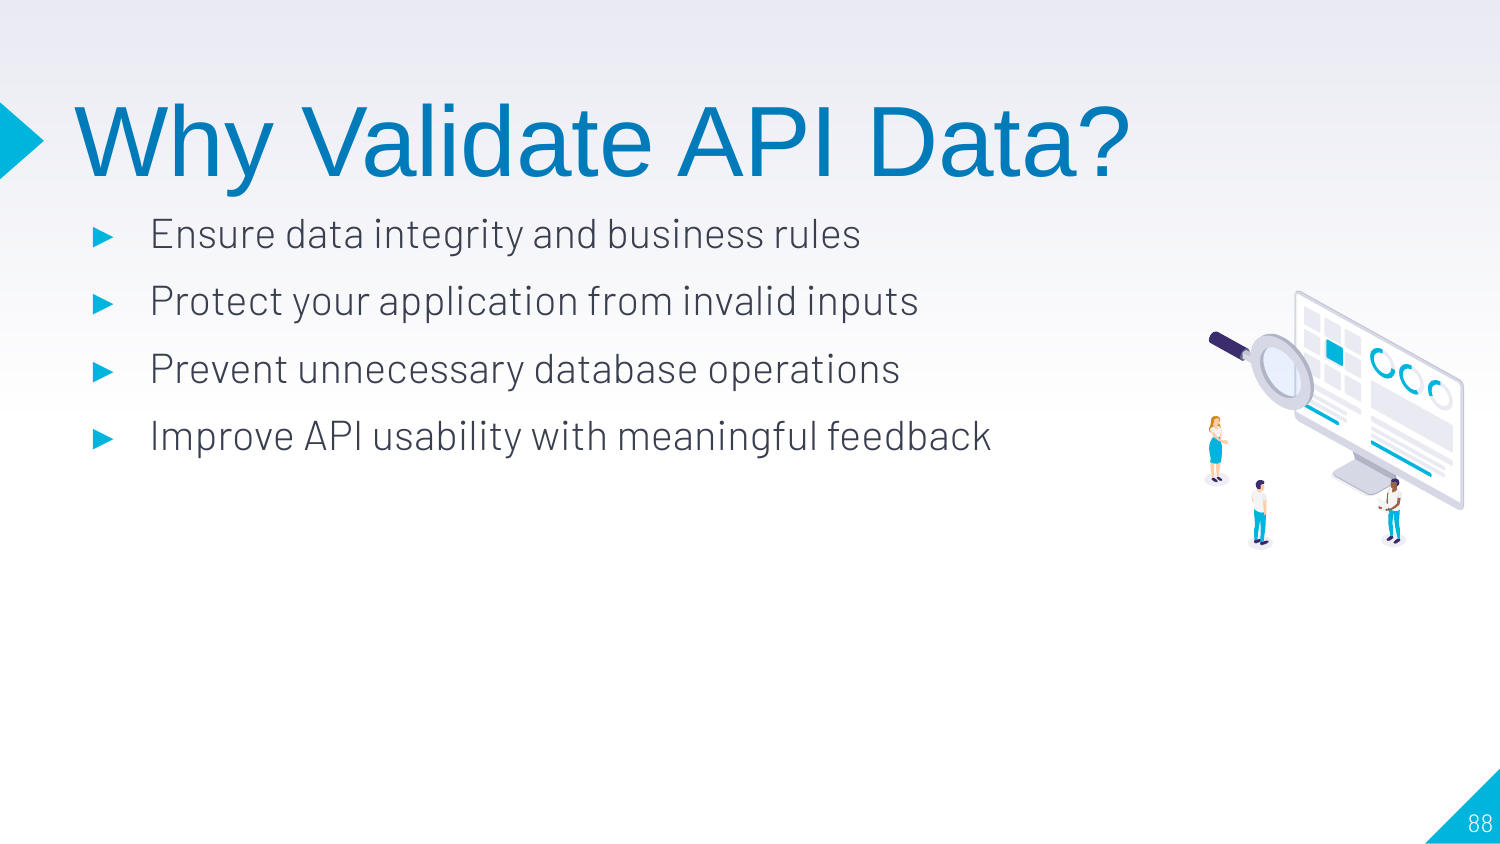

# Why Validate API Data?
Ensure data integrity and business rules
Protect your application from invalid inputs
Prevent unnecessary database operations
Improve API usability with meaningful feedback

88